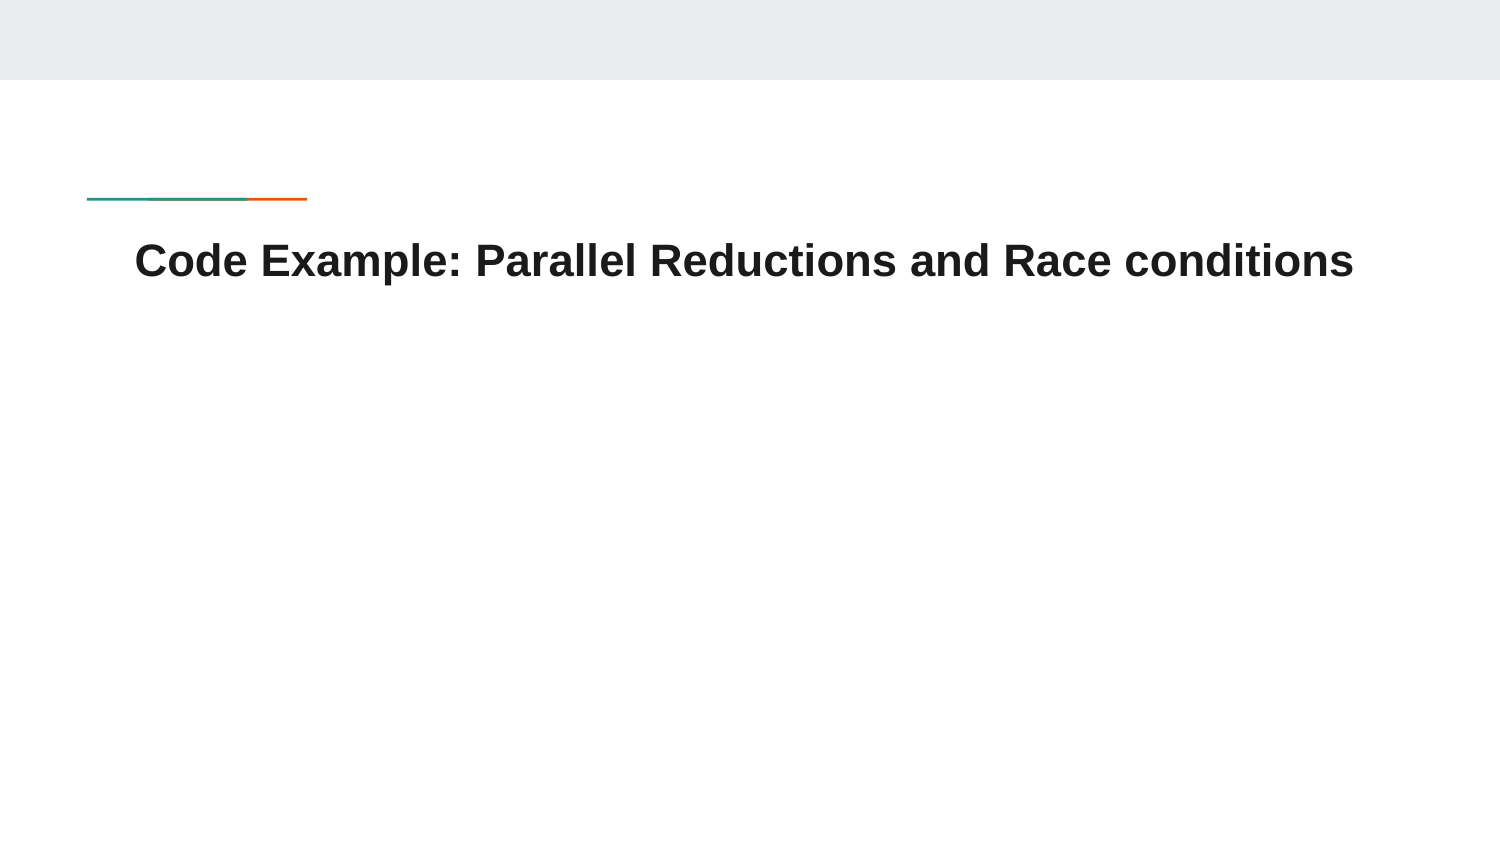

# Code Example: Parallel Reductions and Race conditions